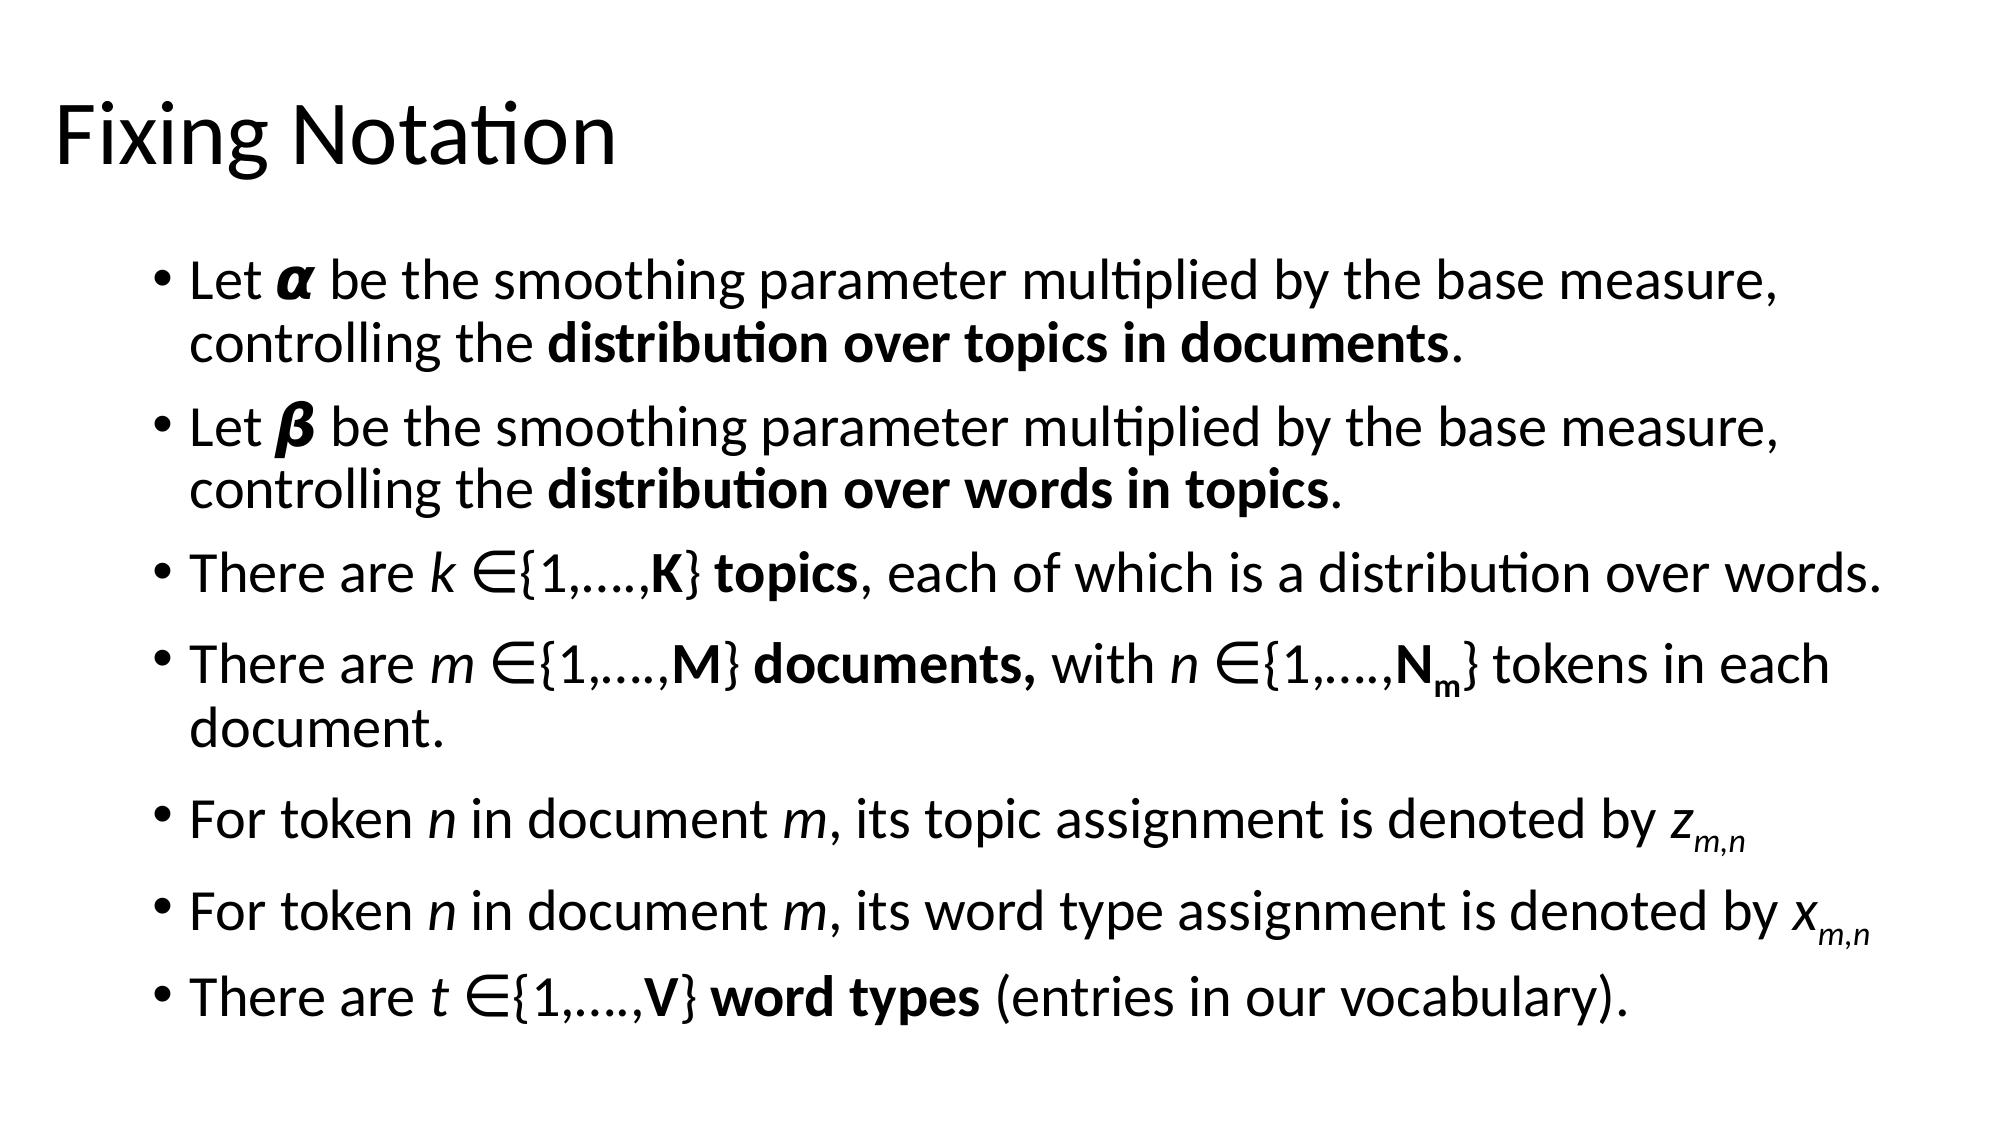

# Fixing Notation
Let 𝞪 be the smoothing parameter multiplied by the base measure, controlling the distribution over topics in documents.
Let 𝞫 be the smoothing parameter multiplied by the base measure, controlling the distribution over words in topics.
There are k ∈{1,….,K} topics, each of which is a distribution over words.
There are m ∈{1,….,M} documents, with n ∈{1,….,Nm} tokens in each document.
For token n in document m, its topic assignment is denoted by zm,n
For token n in document m, its word type assignment is denoted by xm,n
There are t ∈{1,….,V} word types (entries in our vocabulary).